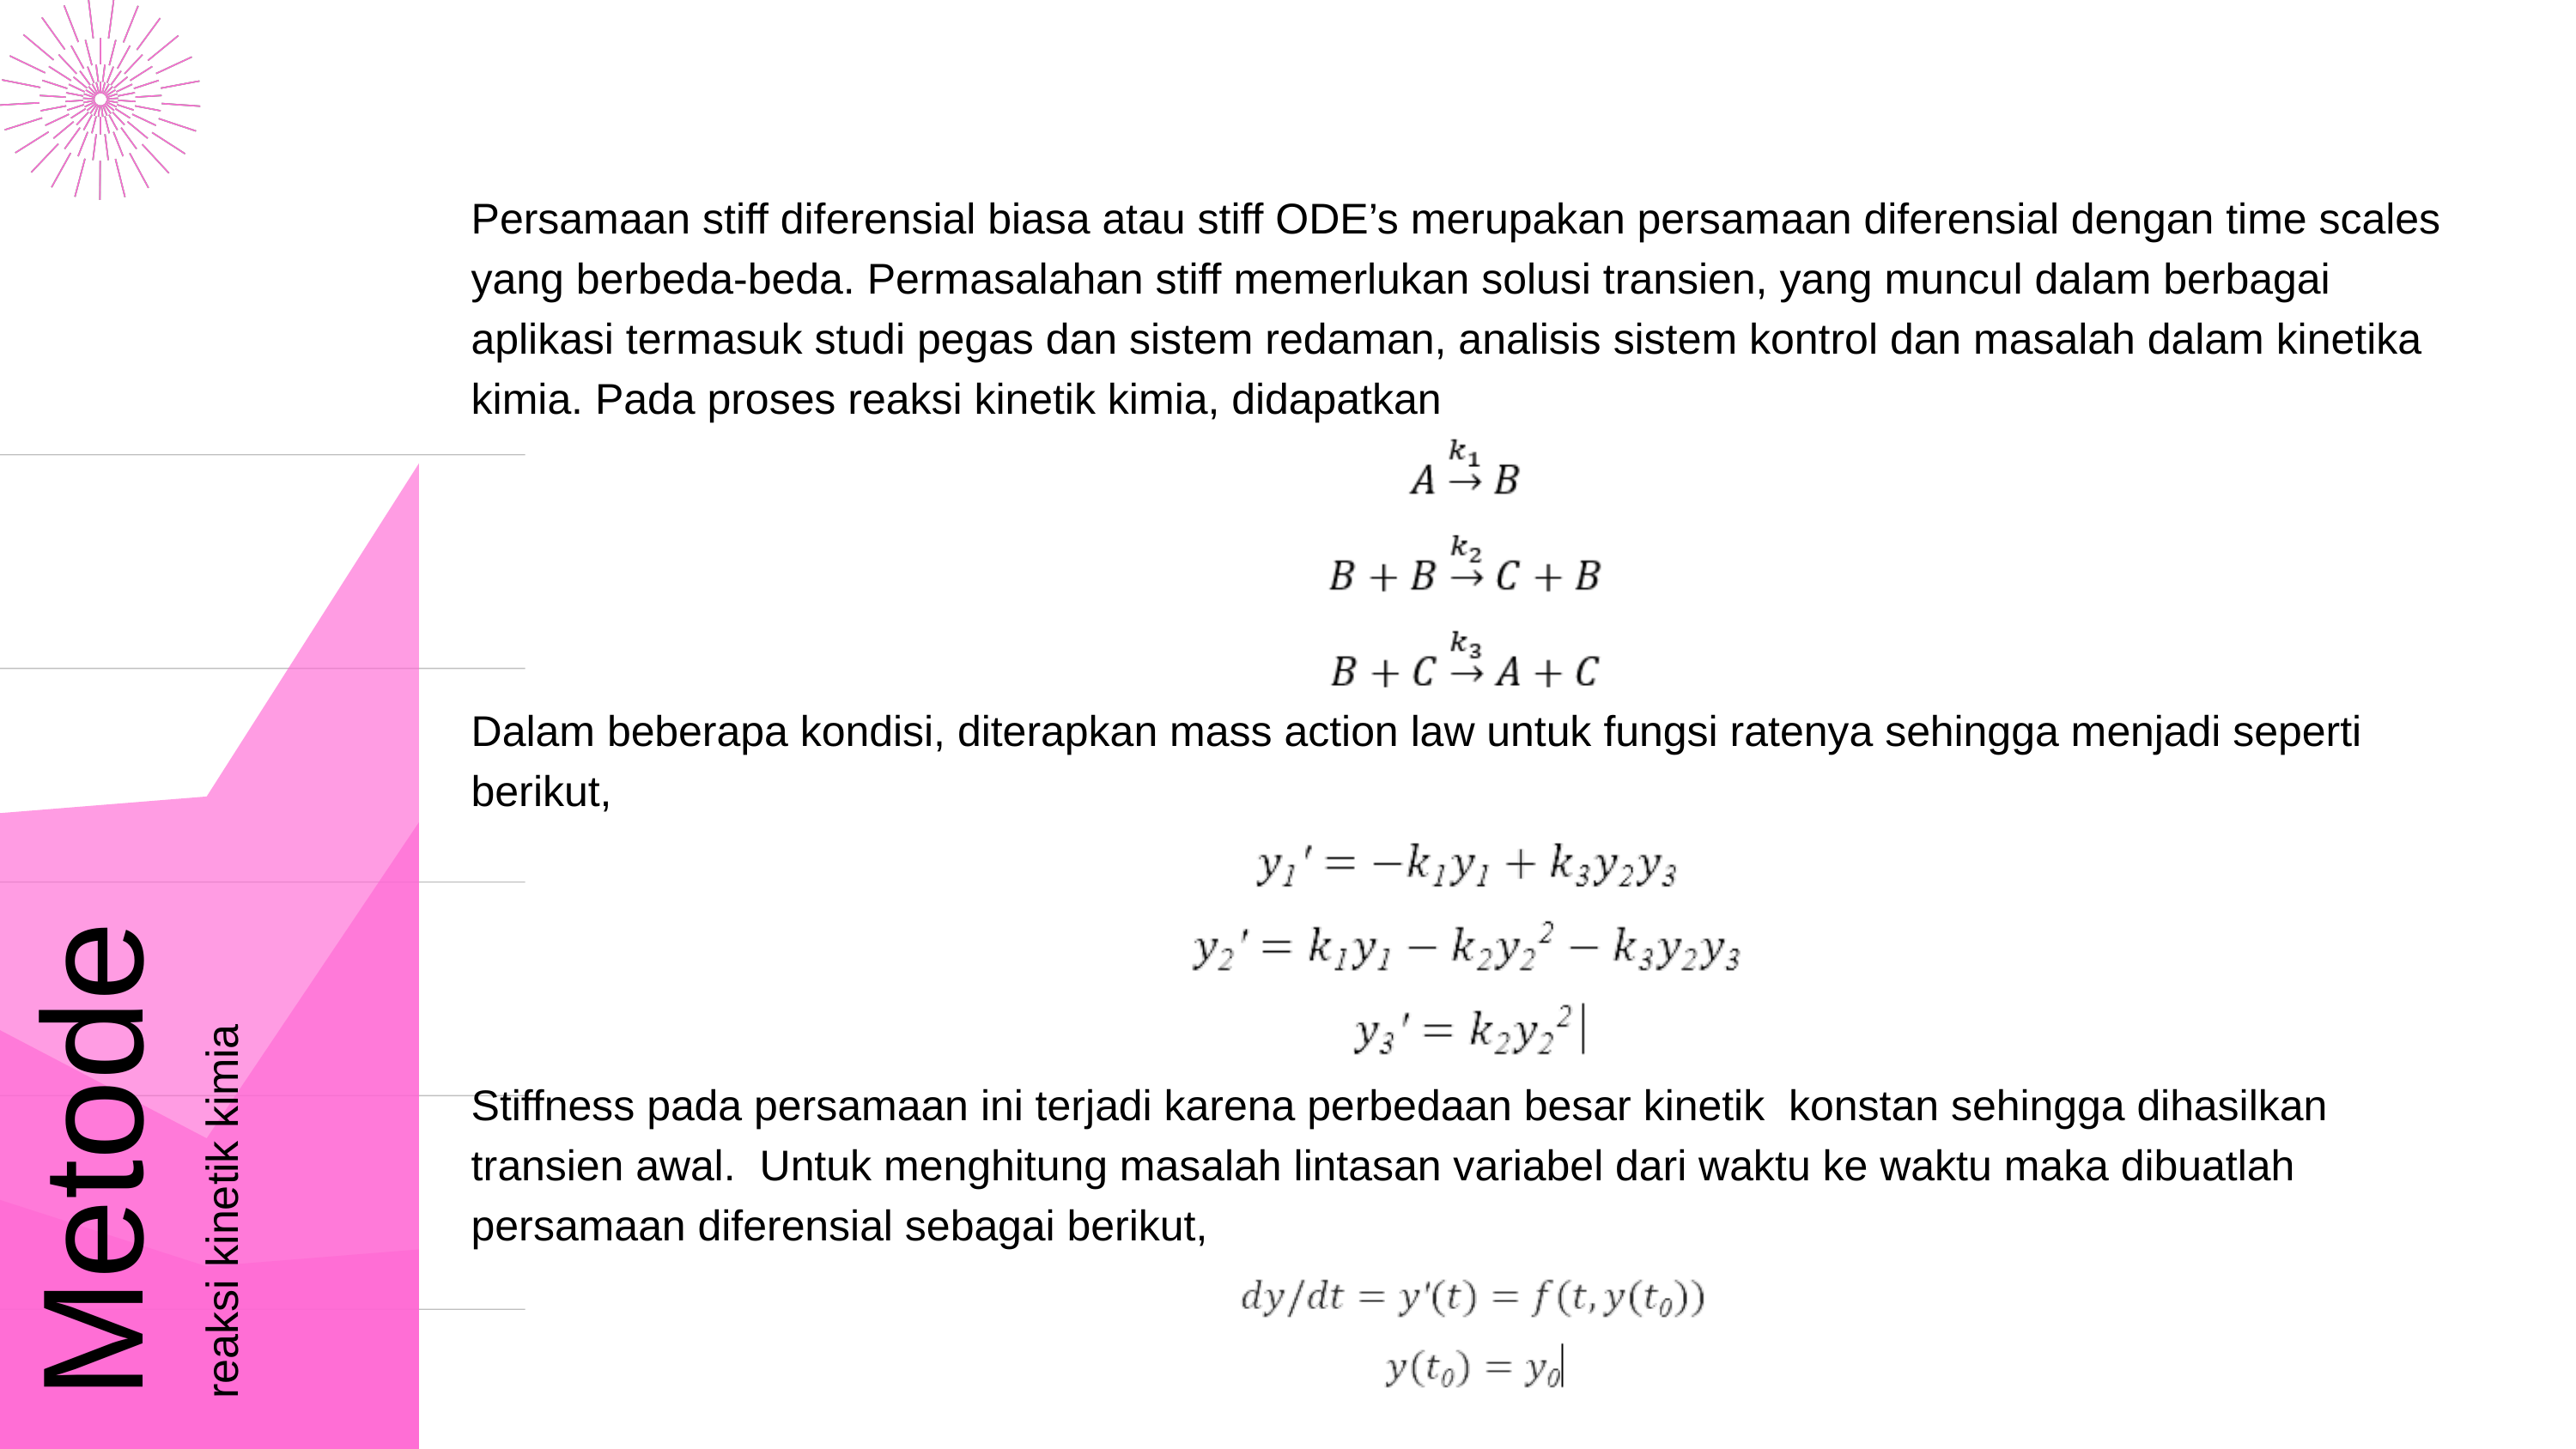

Persamaan stiff diferensial biasa atau stiff ODE’s merupakan persamaan diferensial dengan time scales yang berbeda-beda. Permasalahan stiff memerlukan solusi transien, yang muncul dalam berbagai aplikasi termasuk studi pegas dan sistem redaman, analisis sistem kontrol dan masalah dalam kinetika kimia. Pada proses reaksi kinetik kimia, didapatkan

125

100
75
50
25
0
Item 1
Item 2
Item 3
Item 4
Item 5
Dalam beberapa kondisi, diterapkan mass action law untuk fungsi ratenya sehingga menjadi seperti berikut,

Metode
reaksi kinetik kimia

Stiffness pada persamaan ini terjadi karena perbedaan besar kinetik  konstan sehingga dihasilkan transien awal.  Untuk menghitung masalah lintasan variabel dari waktu ke waktu maka dibuatlah persamaan diferensial sebagai berikut,